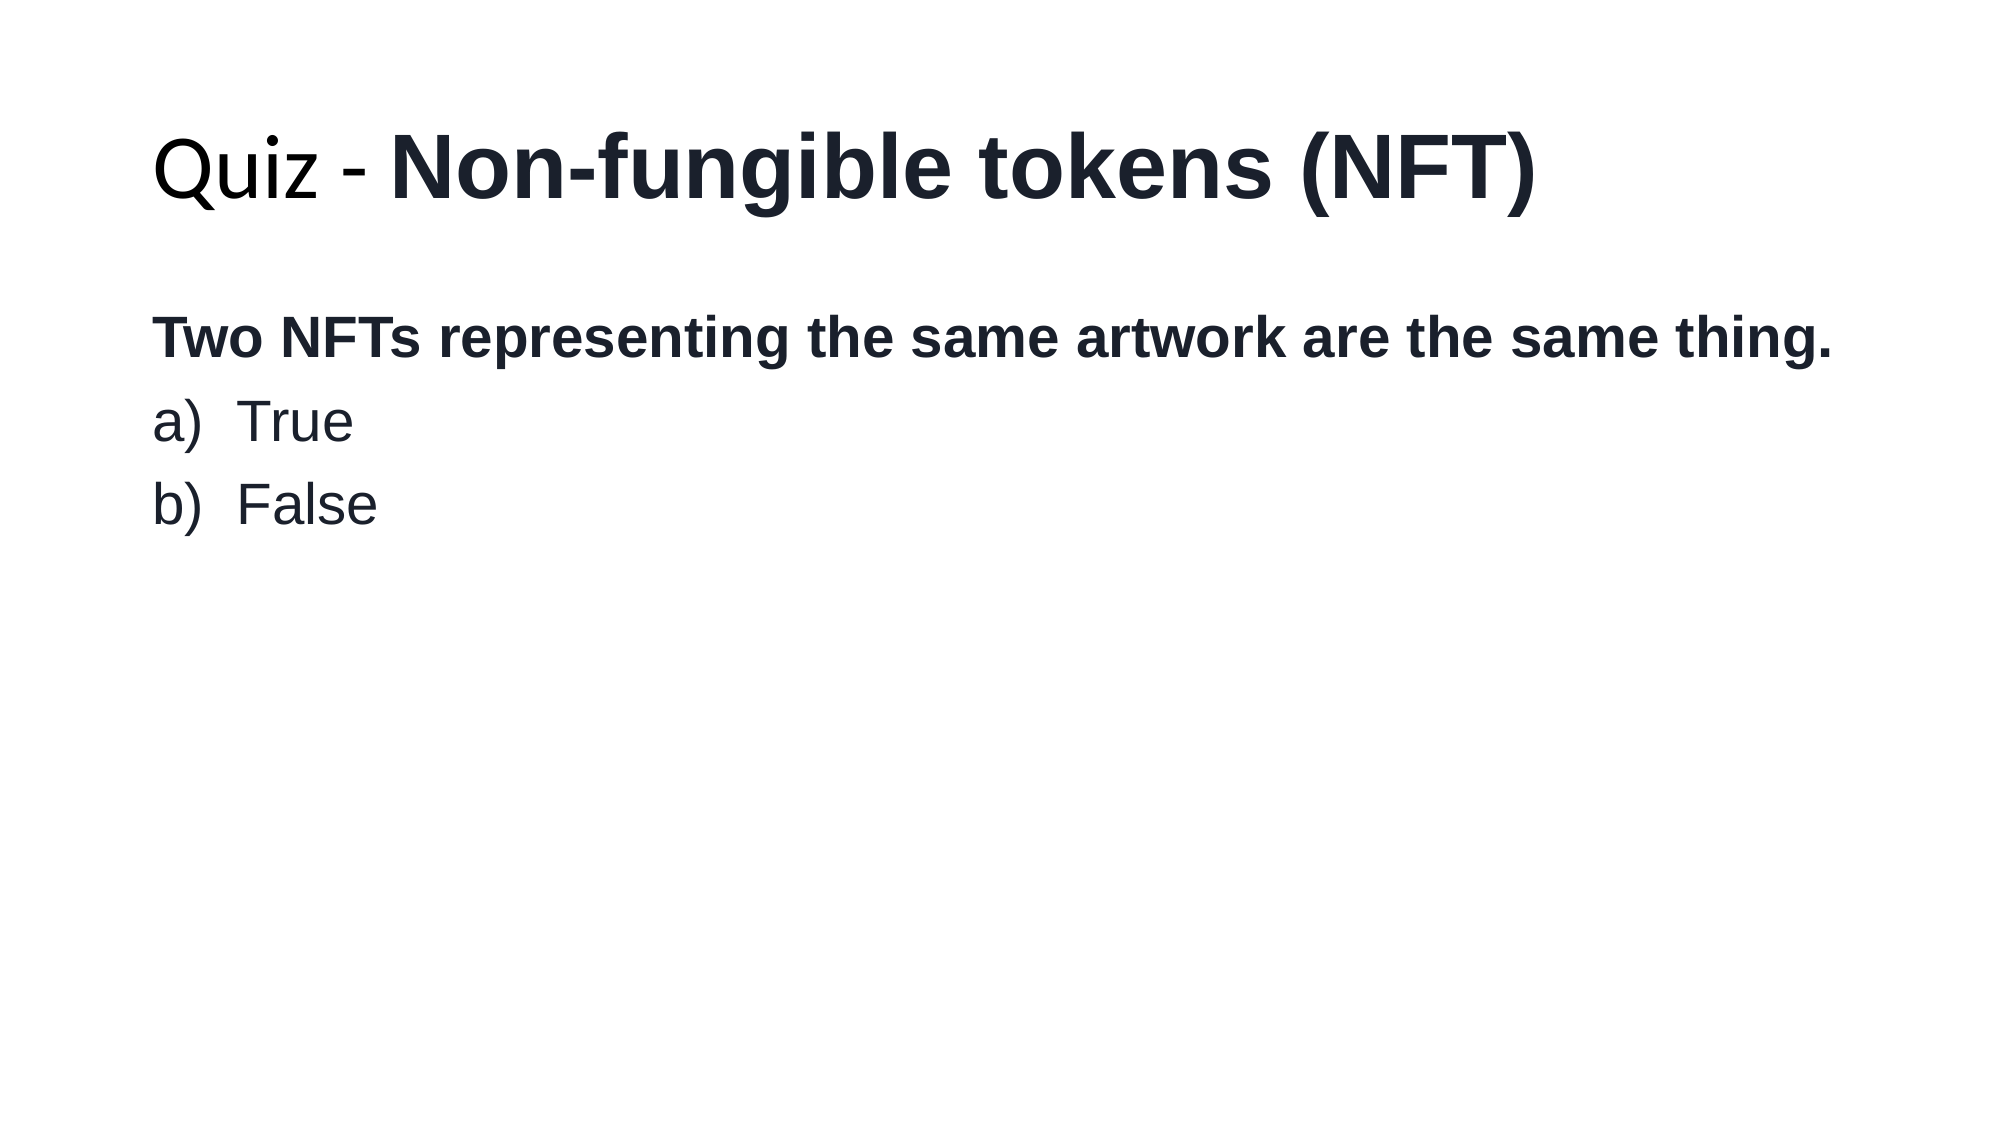

# Quiz - Non-fungible tokens (NFT)
Two NFTs representing the same artwork are the same thing.
True
False